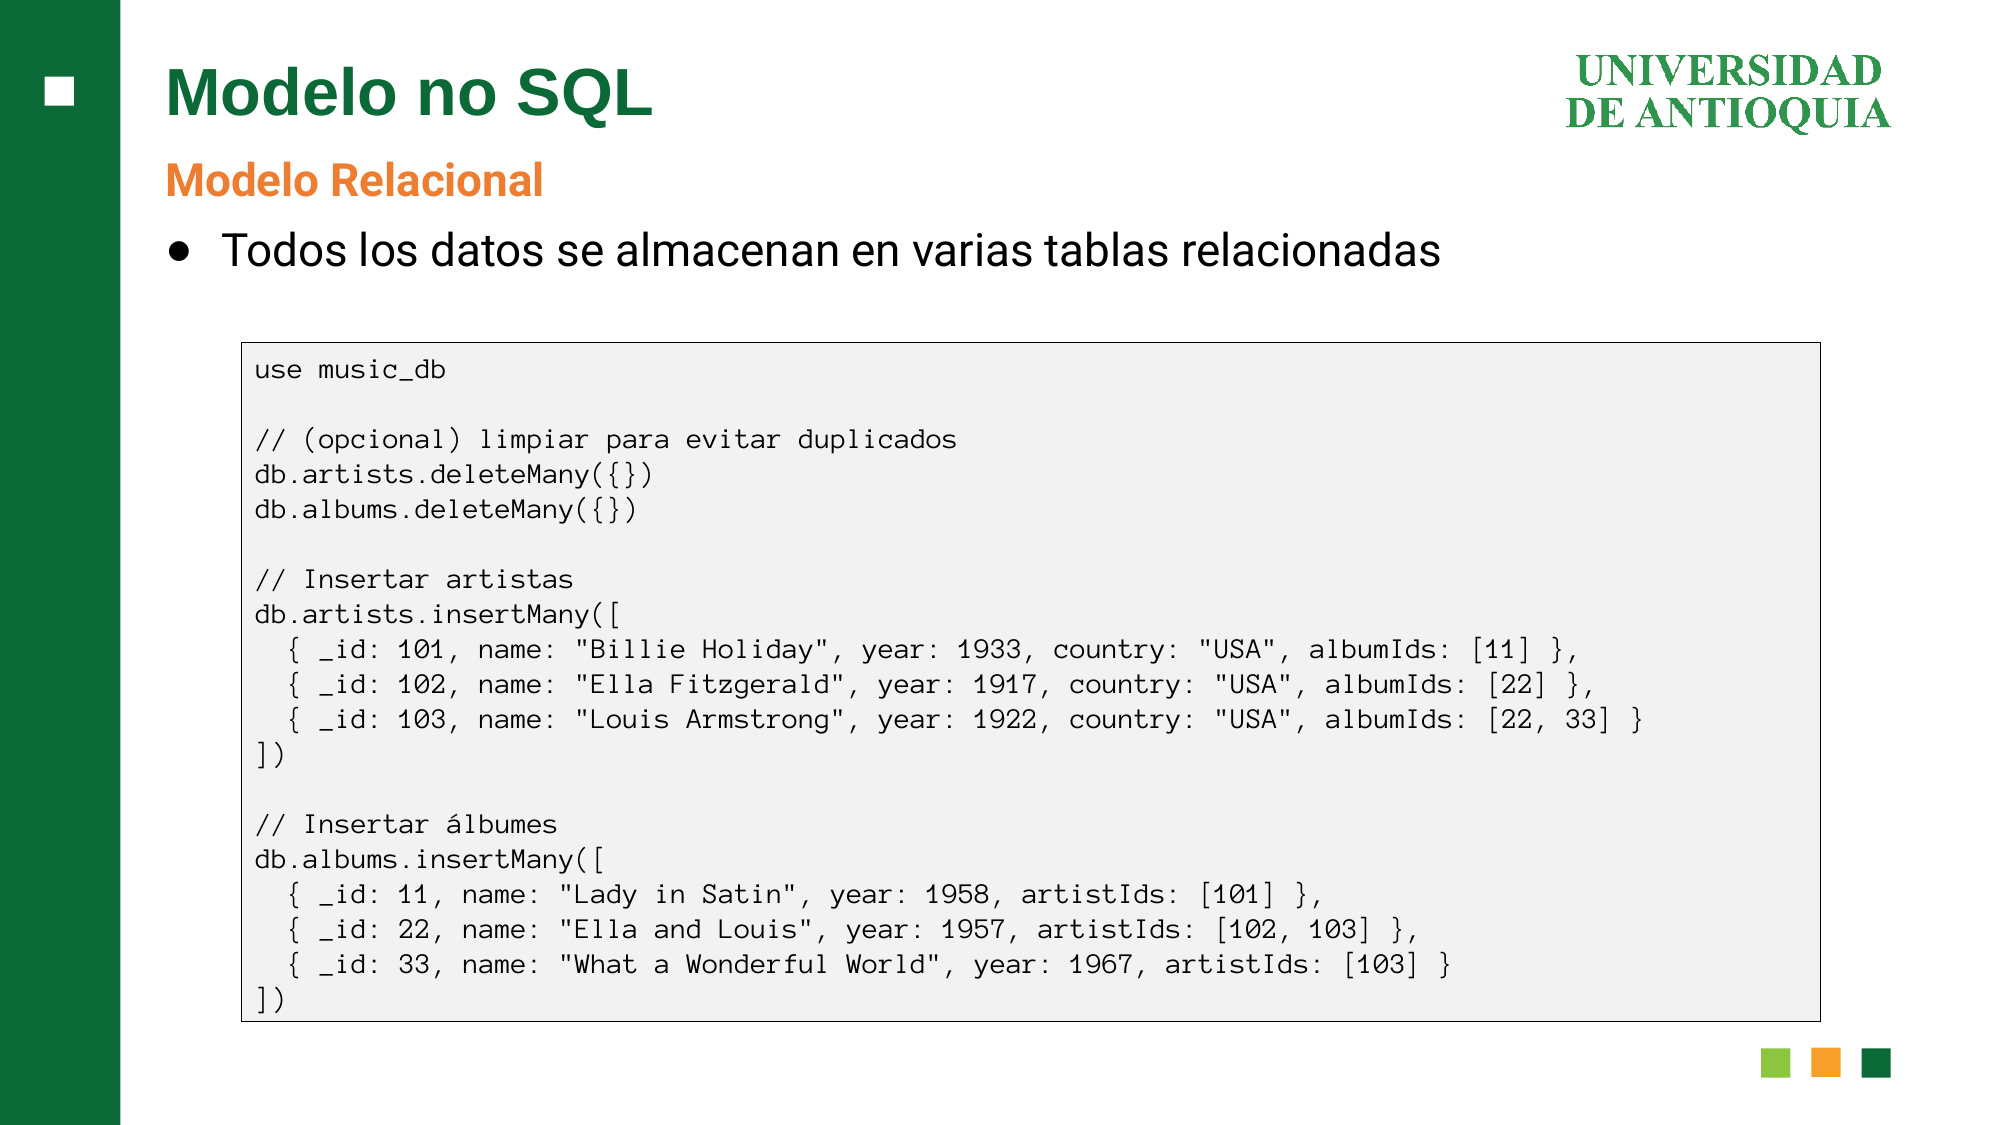

# Modelo no SQL
Modelo Relacional
Todos los datos se almacenan en varias tablas relacionadas

use music_db

// (opcional) limpiar para evitar duplicados
db.artists.deleteMany({})
db.albums.deleteMany({})

// Insertar artistas
db.artists.insertMany([
  { _id: 101, name: "Billie Holiday", year: 1933, country: "USA", albumIds: [11] },
  { _id: 102, name: "Ella Fitzgerald", year: 1917, country: "USA", albumIds: [22] },
  { _id: 103, name: "Louis Armstrong", year: 1922, country: "USA", albumIds: [22, 33] }
])

// Insertar álbumes
db.albums.insertMany([
  { _id: 11, name: "Lady in Satin", year: 1958, artistIds: [101] },
  { _id: 22, name: "Ella and Louis", year: 1957, artistIds: [102, 103] },
  { _id: 33, name: "What a Wonderful World", year: 1967, artistIds: [103] }
])